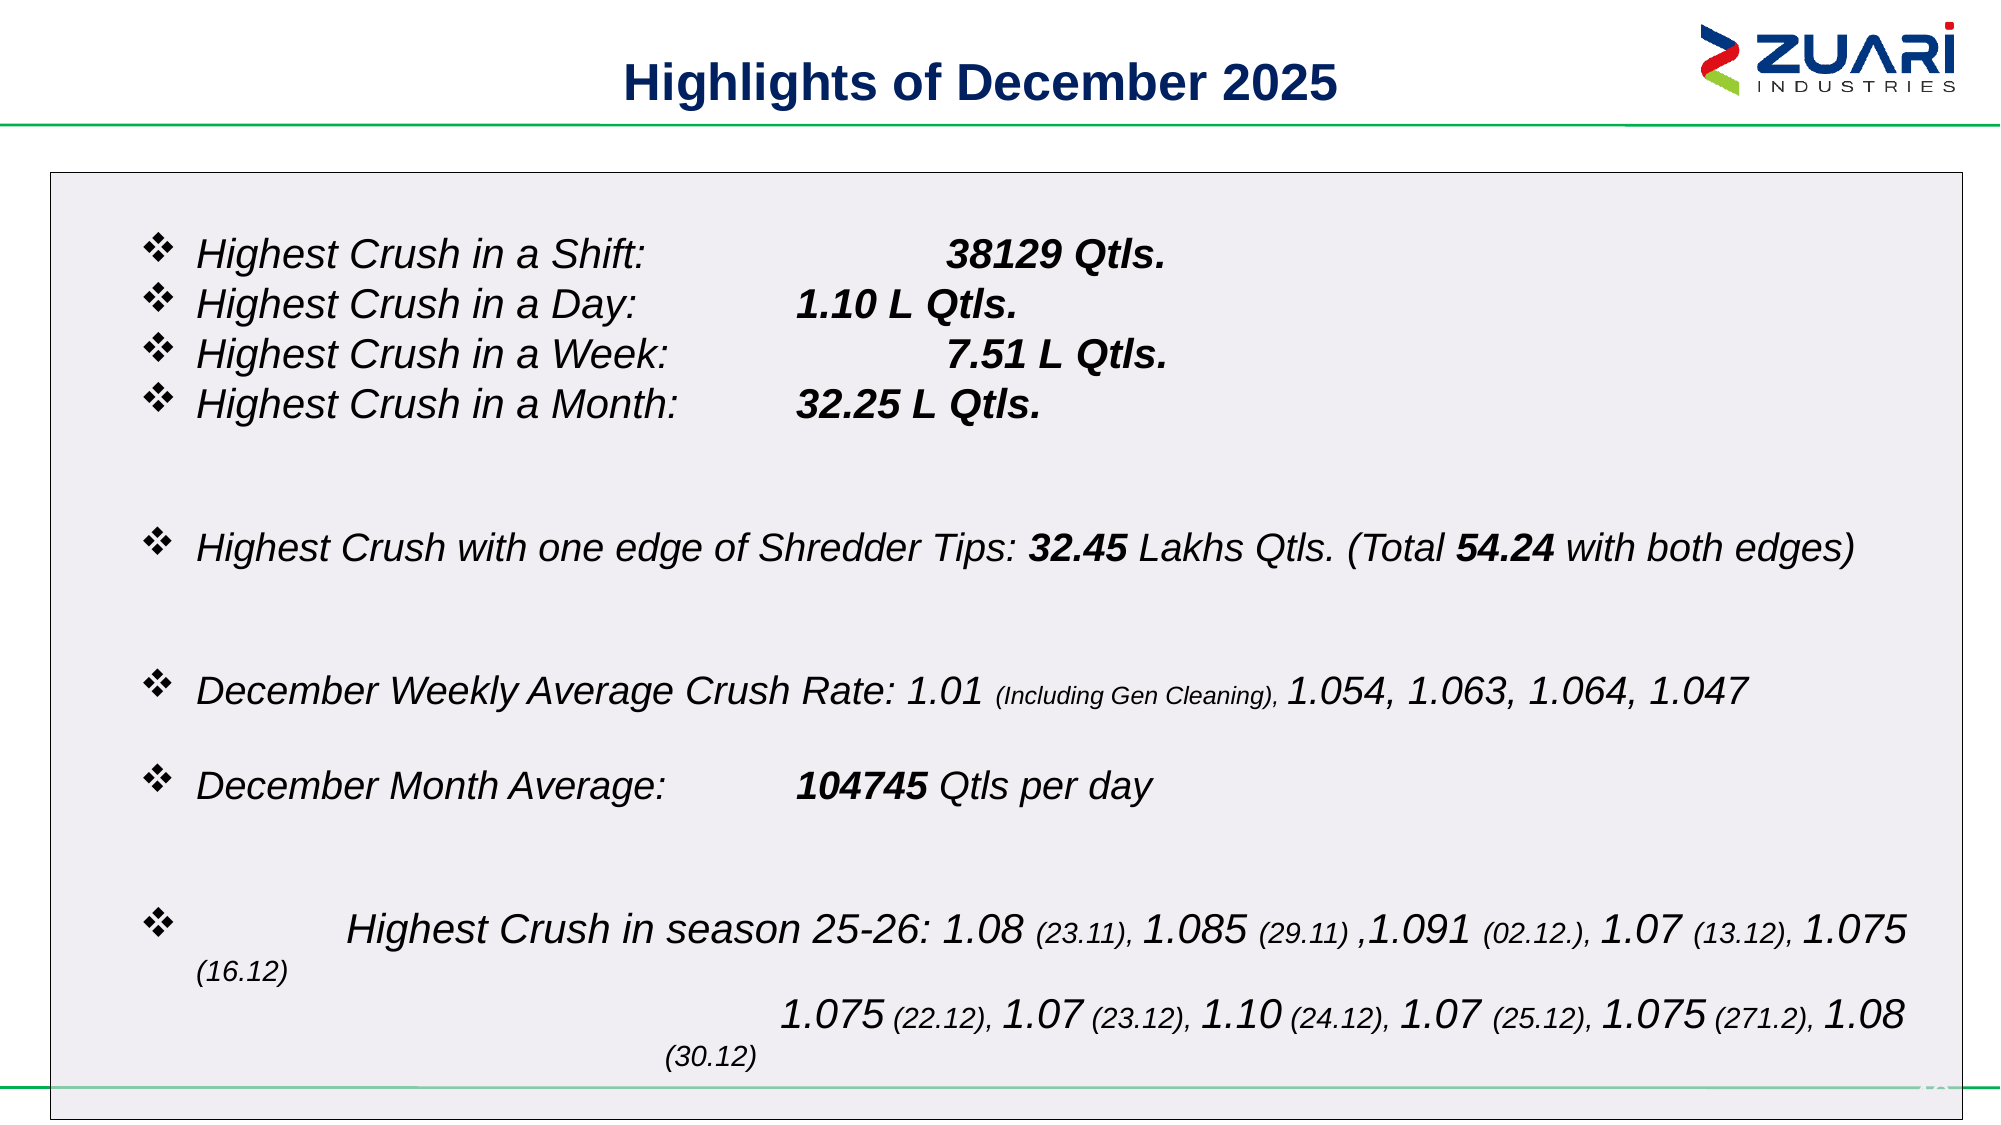

Highlights of December 2025

Highest Crush in a Shift:		38129 Qtls.
Highest Crush in a Day:		1.10 L Qtls.
Highest Crush in a Week:		7.51 L Qtls.
Highest Crush in a Month:	32.25 L Qtls.

Highest Crush with one edge of Shredder Tips: 32.45 Lakhs Qtls. (Total 54.24 with both edges)

December Weekly Average Crush Rate: 1.01 (Including Gen Cleaning), 1.054, 1.063, 1.064, 1.047

December Month Average:	104745 Qtls per day

	Highest Crush in season 25-26: 1.08 (23.11), 1.085 (29.11) ,1.091 (02.12.), 1.07 (13.12), 1.075 (16.12)
              1.075 (22.12), 1.07 (23.12), 1.10 (24.12), 1.07 (25.12), 1.075 (271.2), 1.08 (30.12)

40